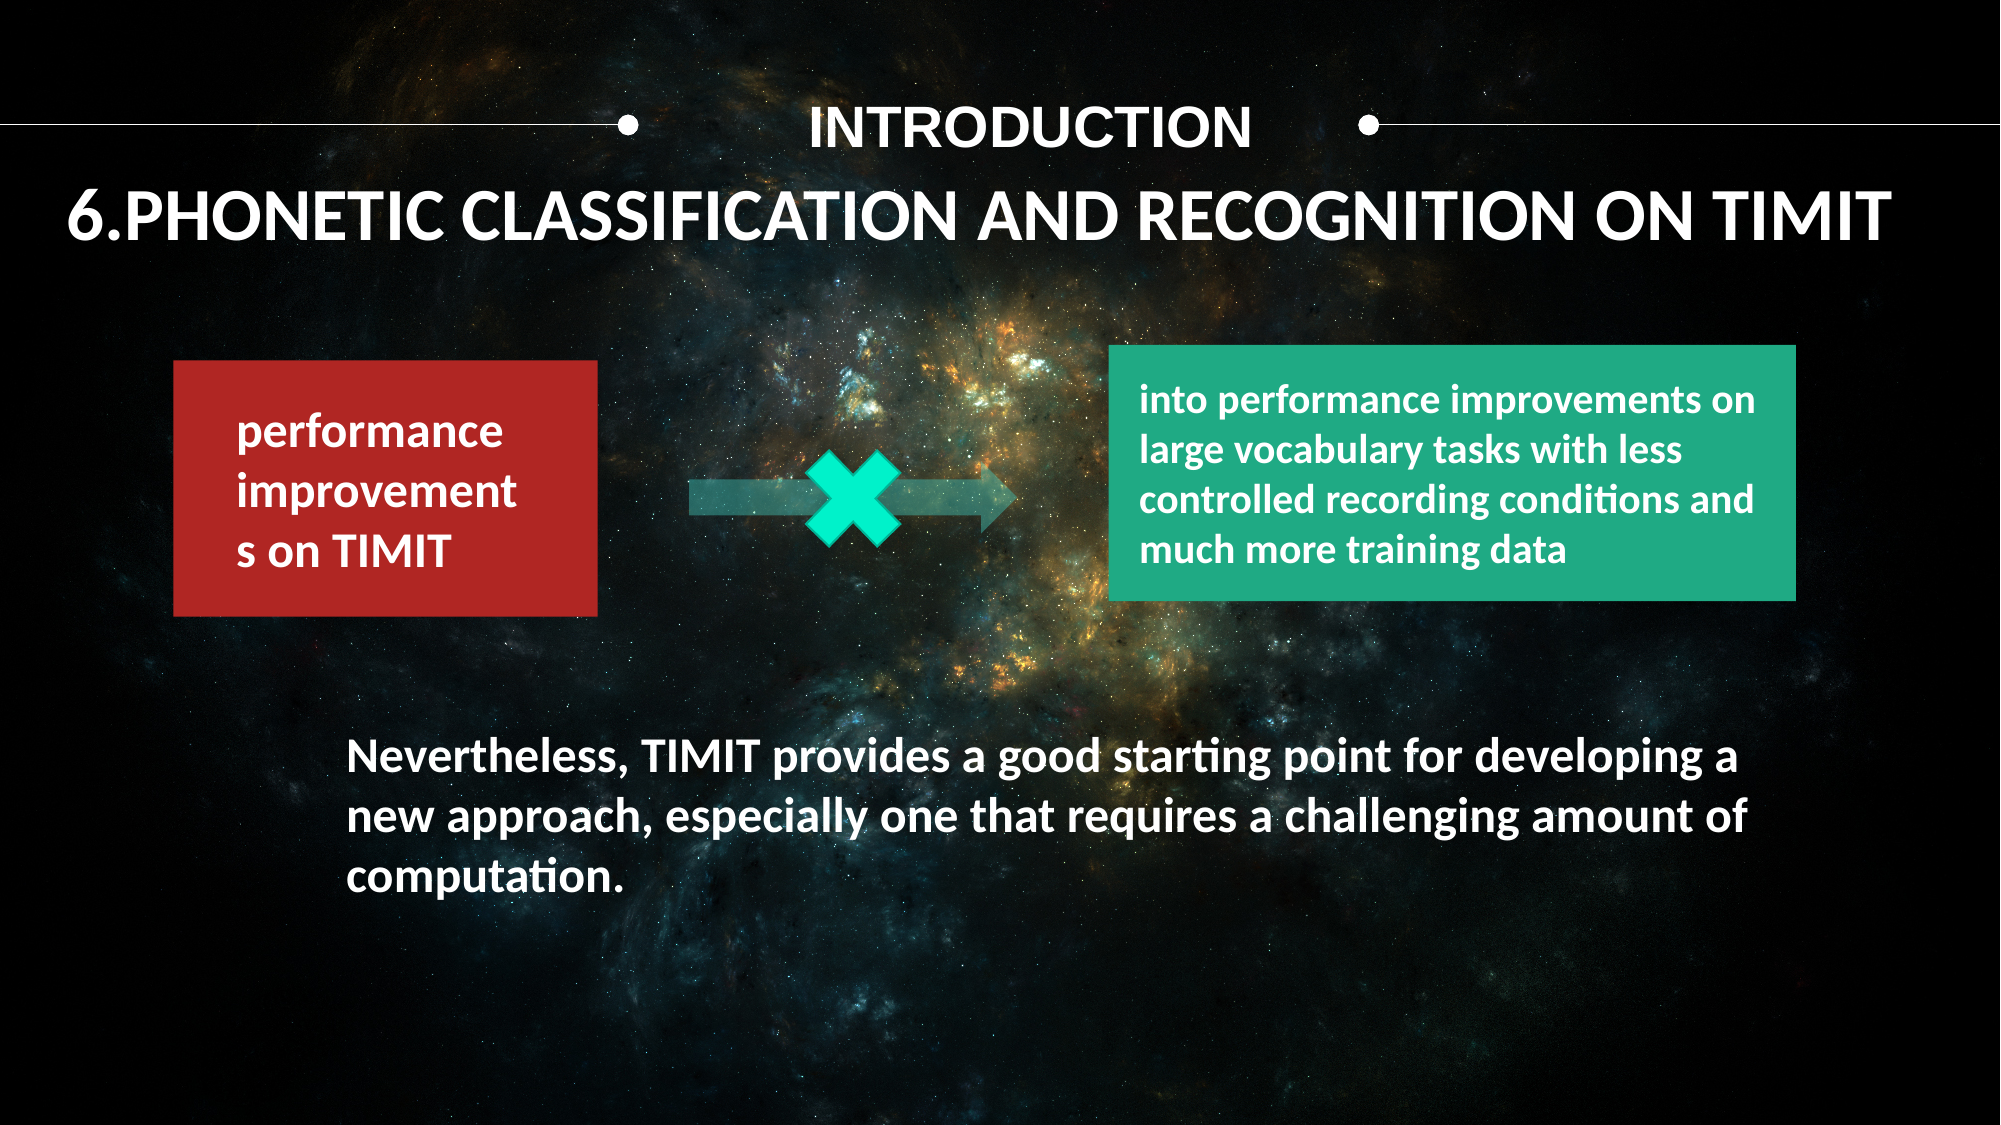

INTRODUCTION
6.PHONETIC CLASSIFICATION AND RECOGNITION ON TIMIT

into performance improvements on large vocabulary tasks with less controlled recording conditions and much more training data
performance improvements on TIMIT

Nevertheless, TIMIT provides a good starting point for developing a new approach, especially one that requires a challenging amount of computation.